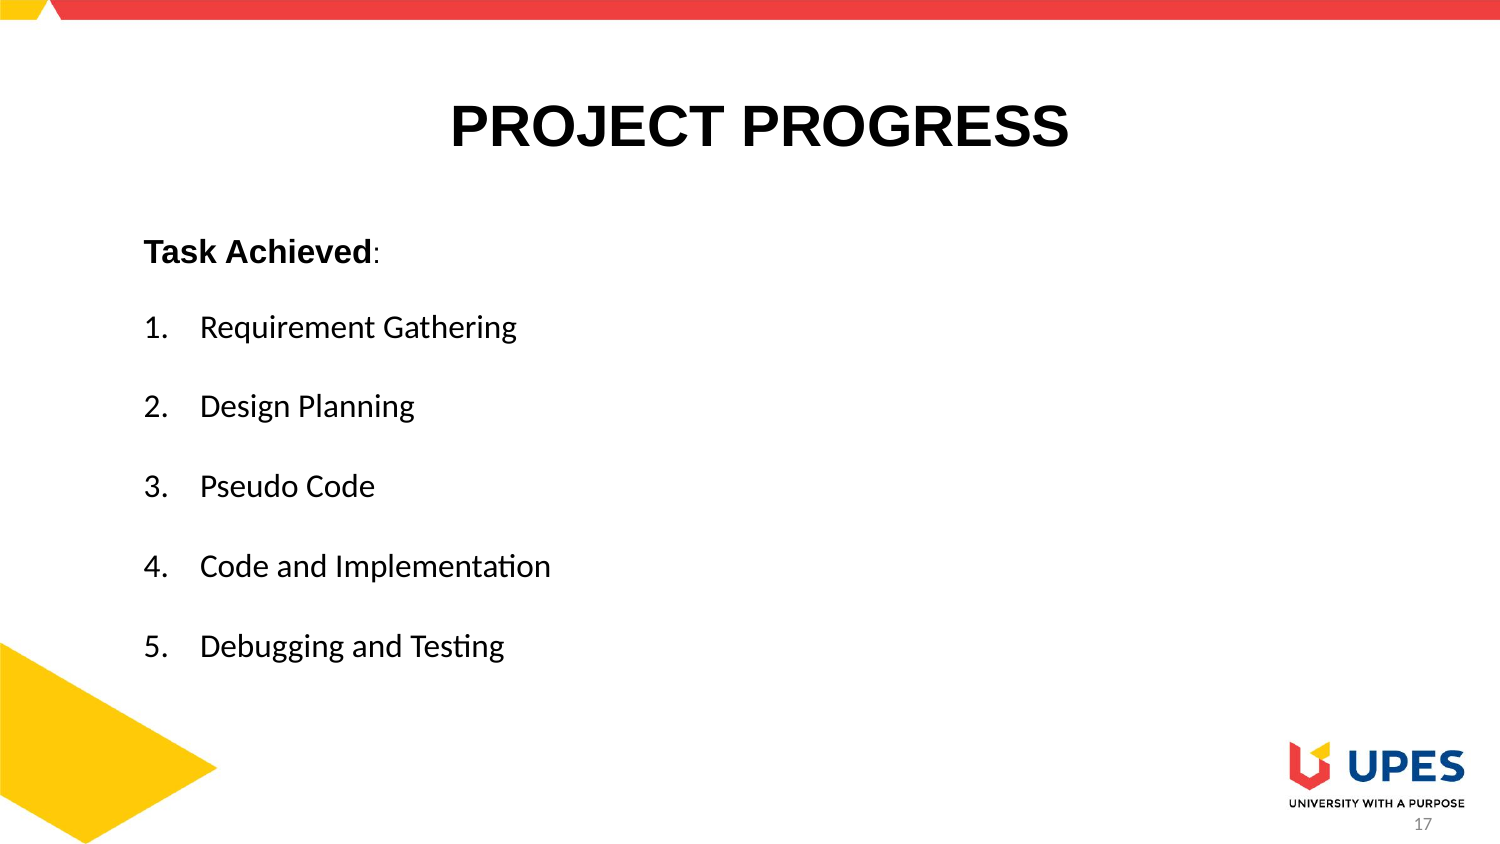

# PROJECT PROGRESS
Task Achieved:

Requirement Gathering

Design Planning

Pseudo Code

Code and Implementation

Debugging and Testing